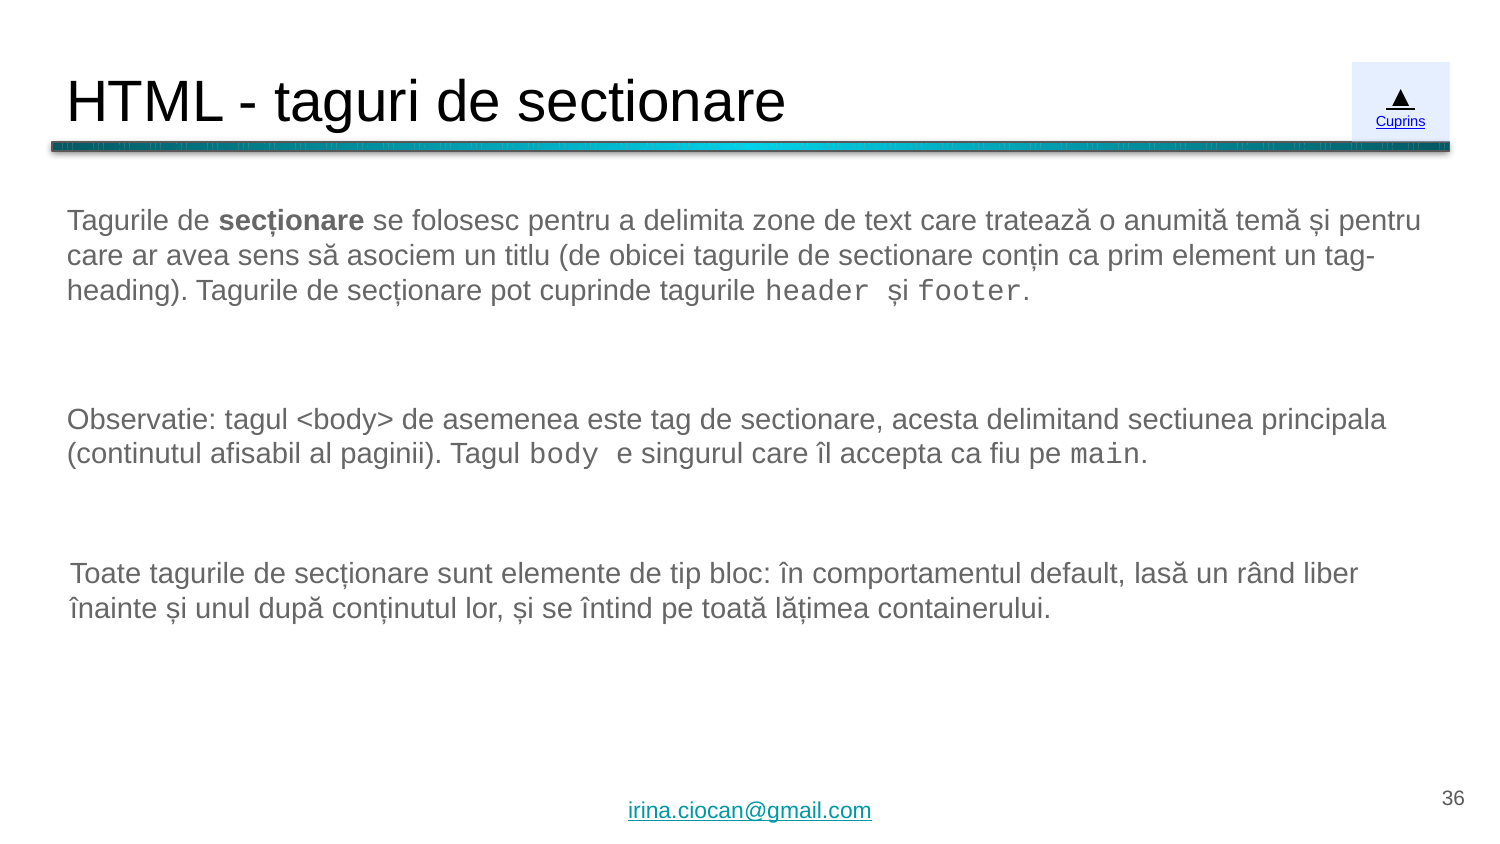

# HTML - taguri de sectionare
▲
Cuprins

Tagurile de secționare se folosesc pentru a delimita zone de text care tratează o anumită temă și pentru care ar avea sens să asociem un titlu (de obicei tagurile de sectionare conțin ca prim element un tag-heading). Tagurile de secționare pot cuprinde tagurile header și footer.
Observatie: tagul <body> de asemenea este tag de sectionare, acesta delimitand sectiunea principala (continutul afisabil al paginii). Tagul body e singurul care îl accepta ca fiu pe main.
Toate tagurile de secționare sunt elemente de tip bloc: în comportamentul default, lasă un rând liber înainte și unul după conținutul lor, și se întind pe toată lățimea containerului.
36
irina.ciocan@gmail.com